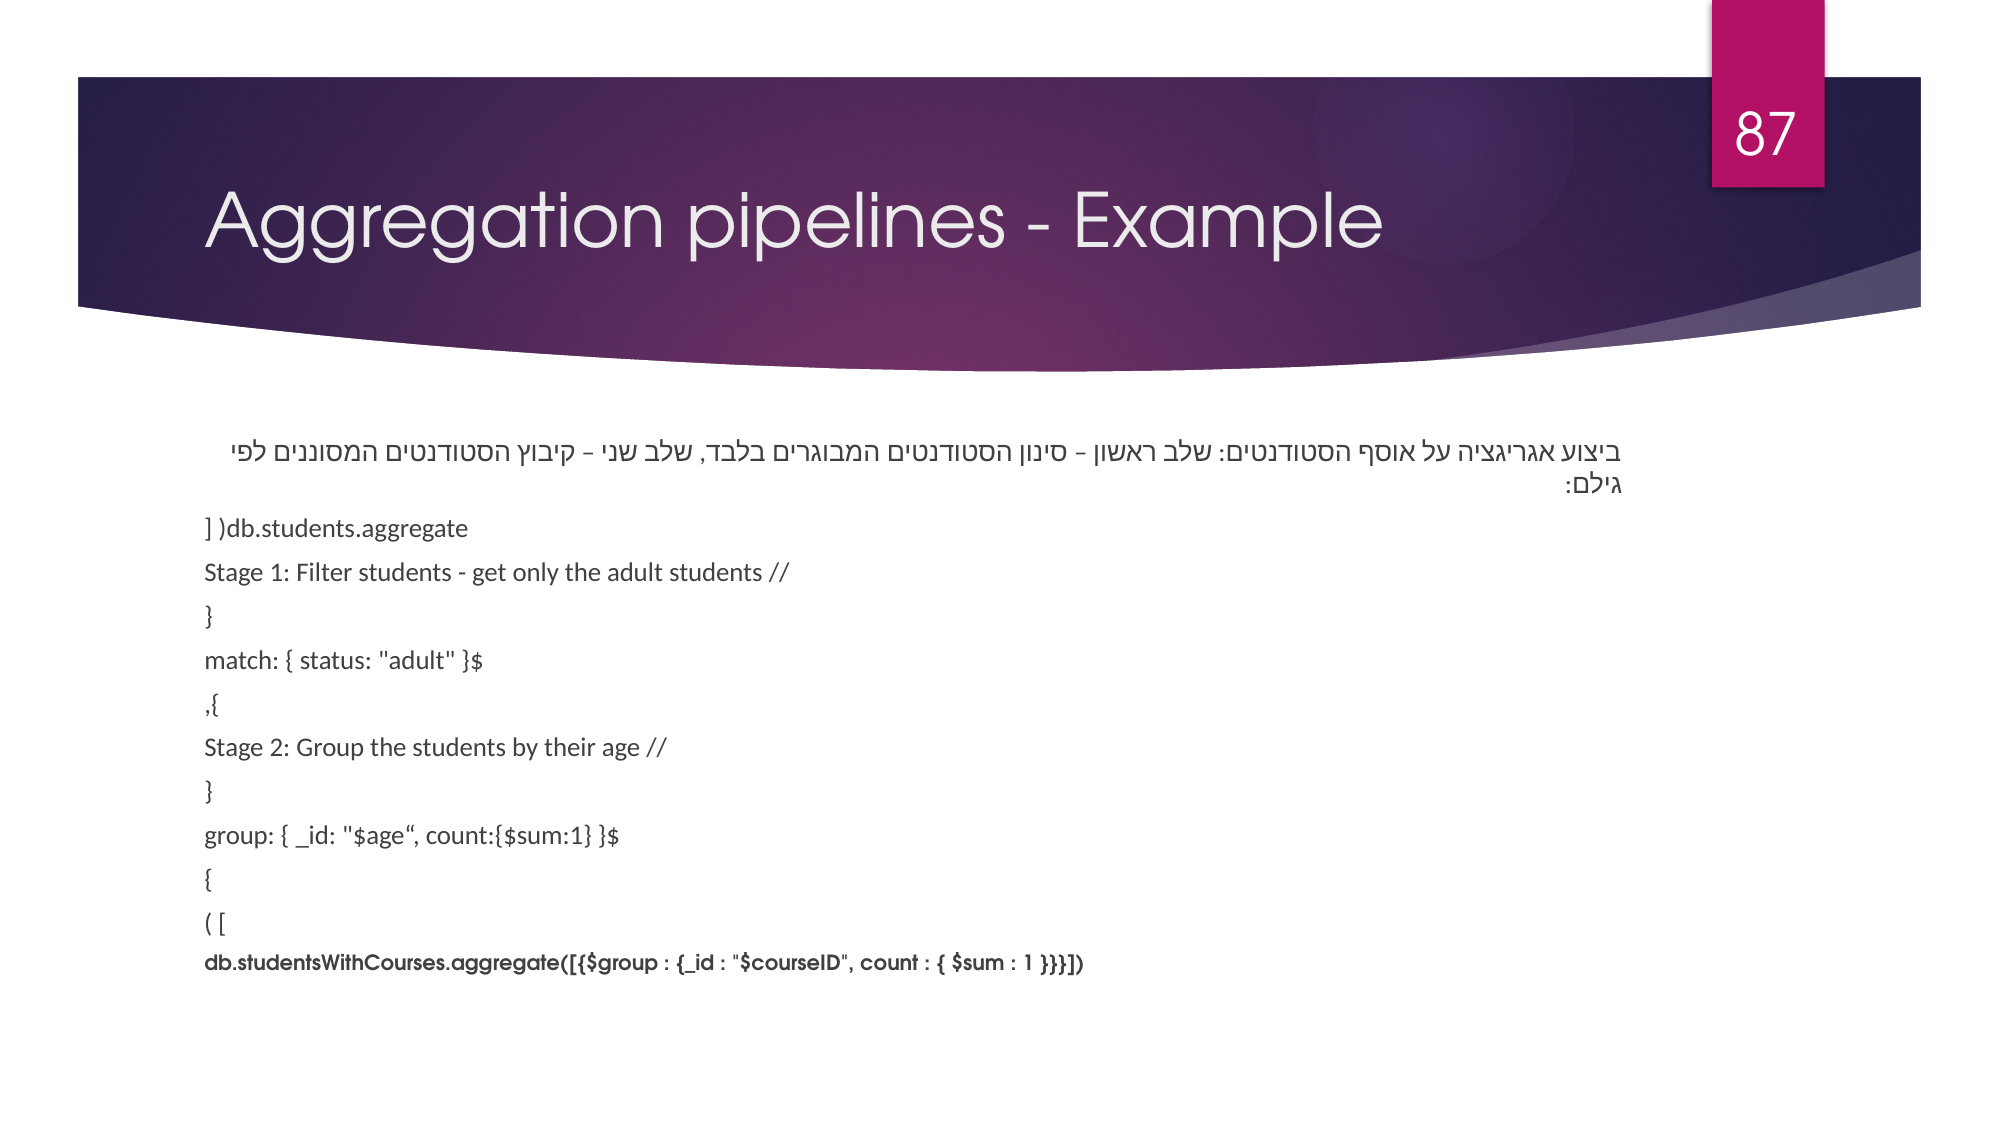

87
# Aggregation pipelines - Example
ביצוע אגריגציה על אוסף הסטודנטים: שלב ראשון – סינון הסטודנטים המבוגרים בלבד, שלב שני – קיבוץ הסטודנטים המסוננים לפי גילם:
db.students.aggregate( [
   // Stage 1: Filter students - get only the adult students
   {
      $match: { status: "adult" }
   },
   // Stage 2: Group the students by their age
   {
      $group: { _id: "$age“, count:{$sum:1} }
   }
] )
db.studentsWithCourses.aggregate([{$group : {_id : "$courseID", count : { $sum : 1 }}}])